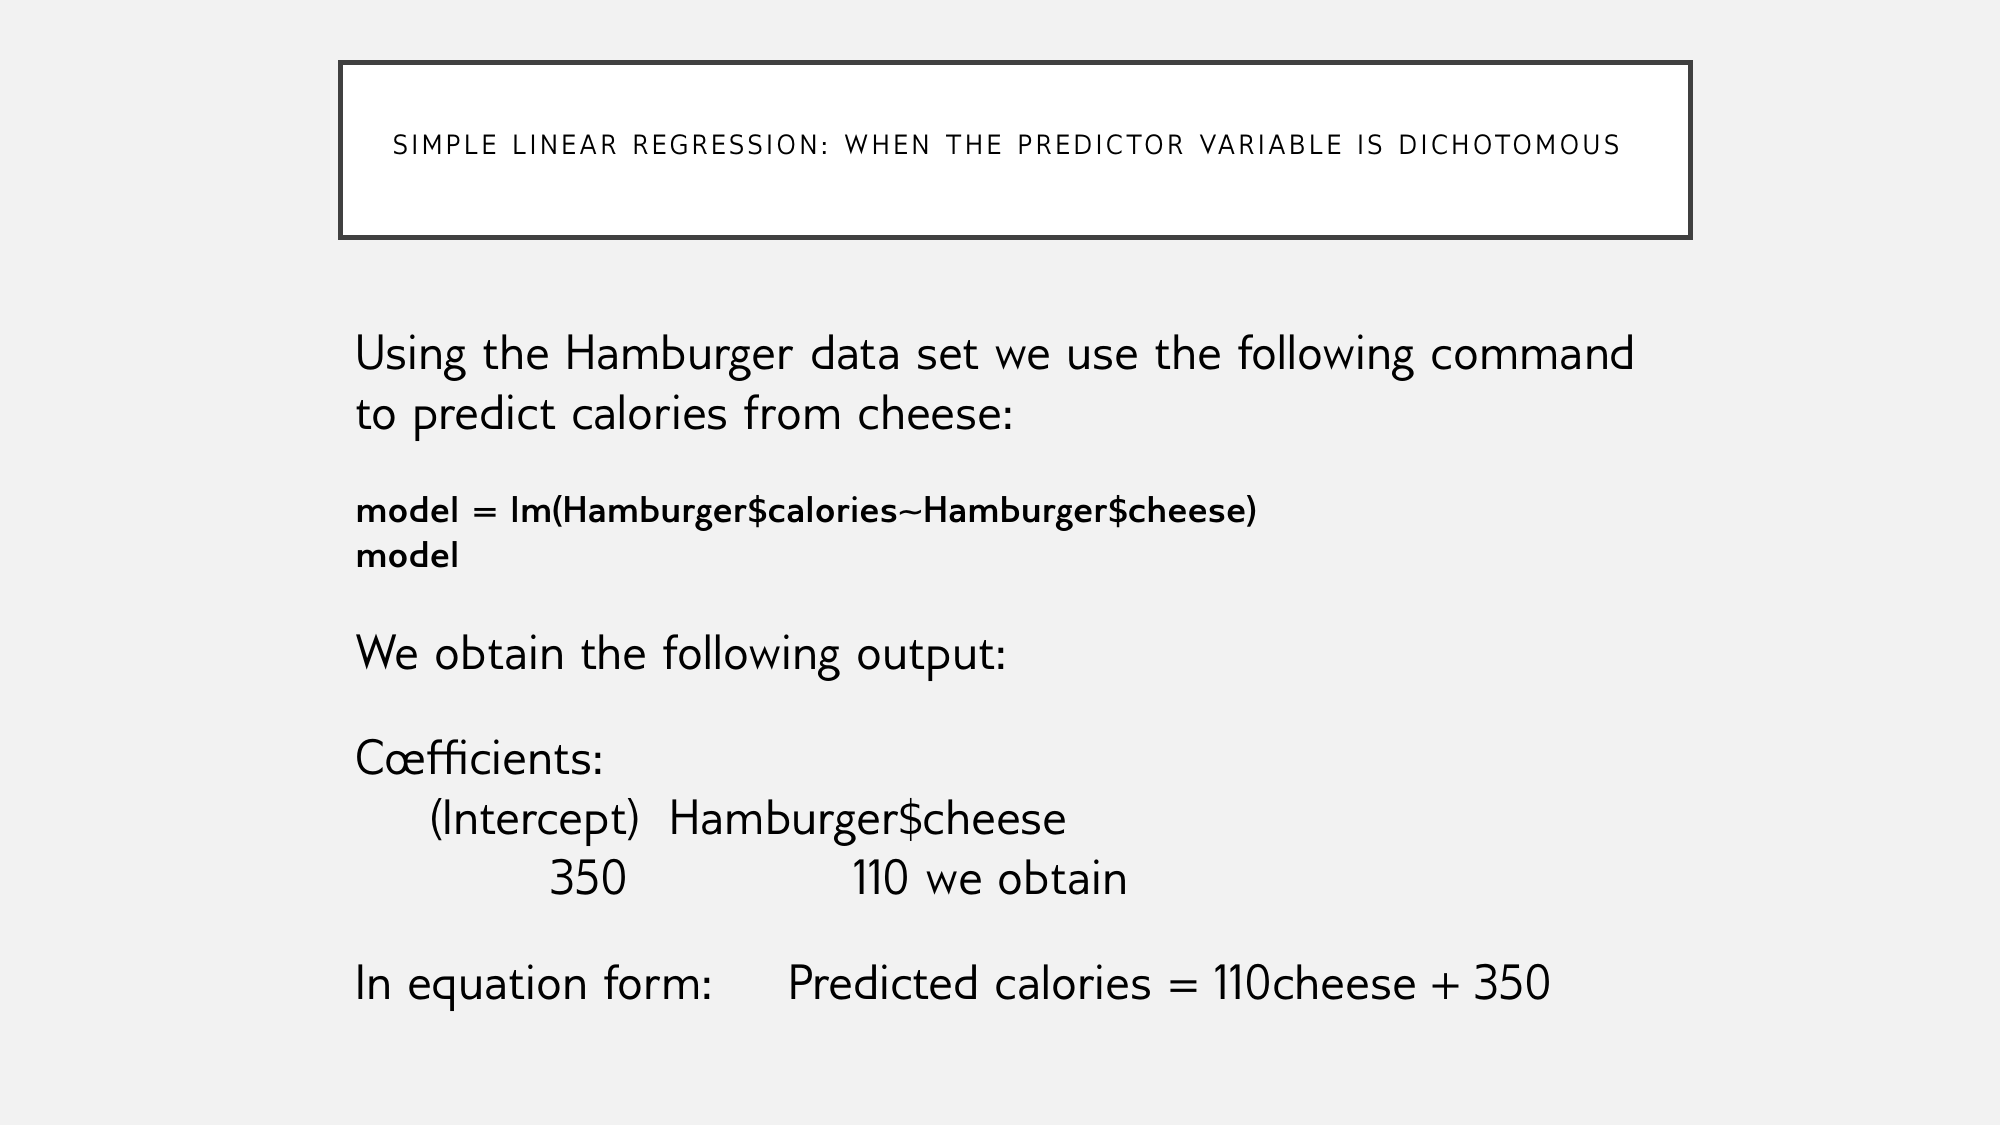

Simple Linear Regression: When the predictor Variable is Dichotomous
Using the Hamburger data set we use the following command to predict calories from cheese:

model = lm(Hamburger$calories~Hamburger$cheese)
model

We obtain the following output:

Coefficients:
     (Intercept)  Hamburger$cheese
             350               110 we obtain

In equation form:     Predicted calories = 110cheese + 350